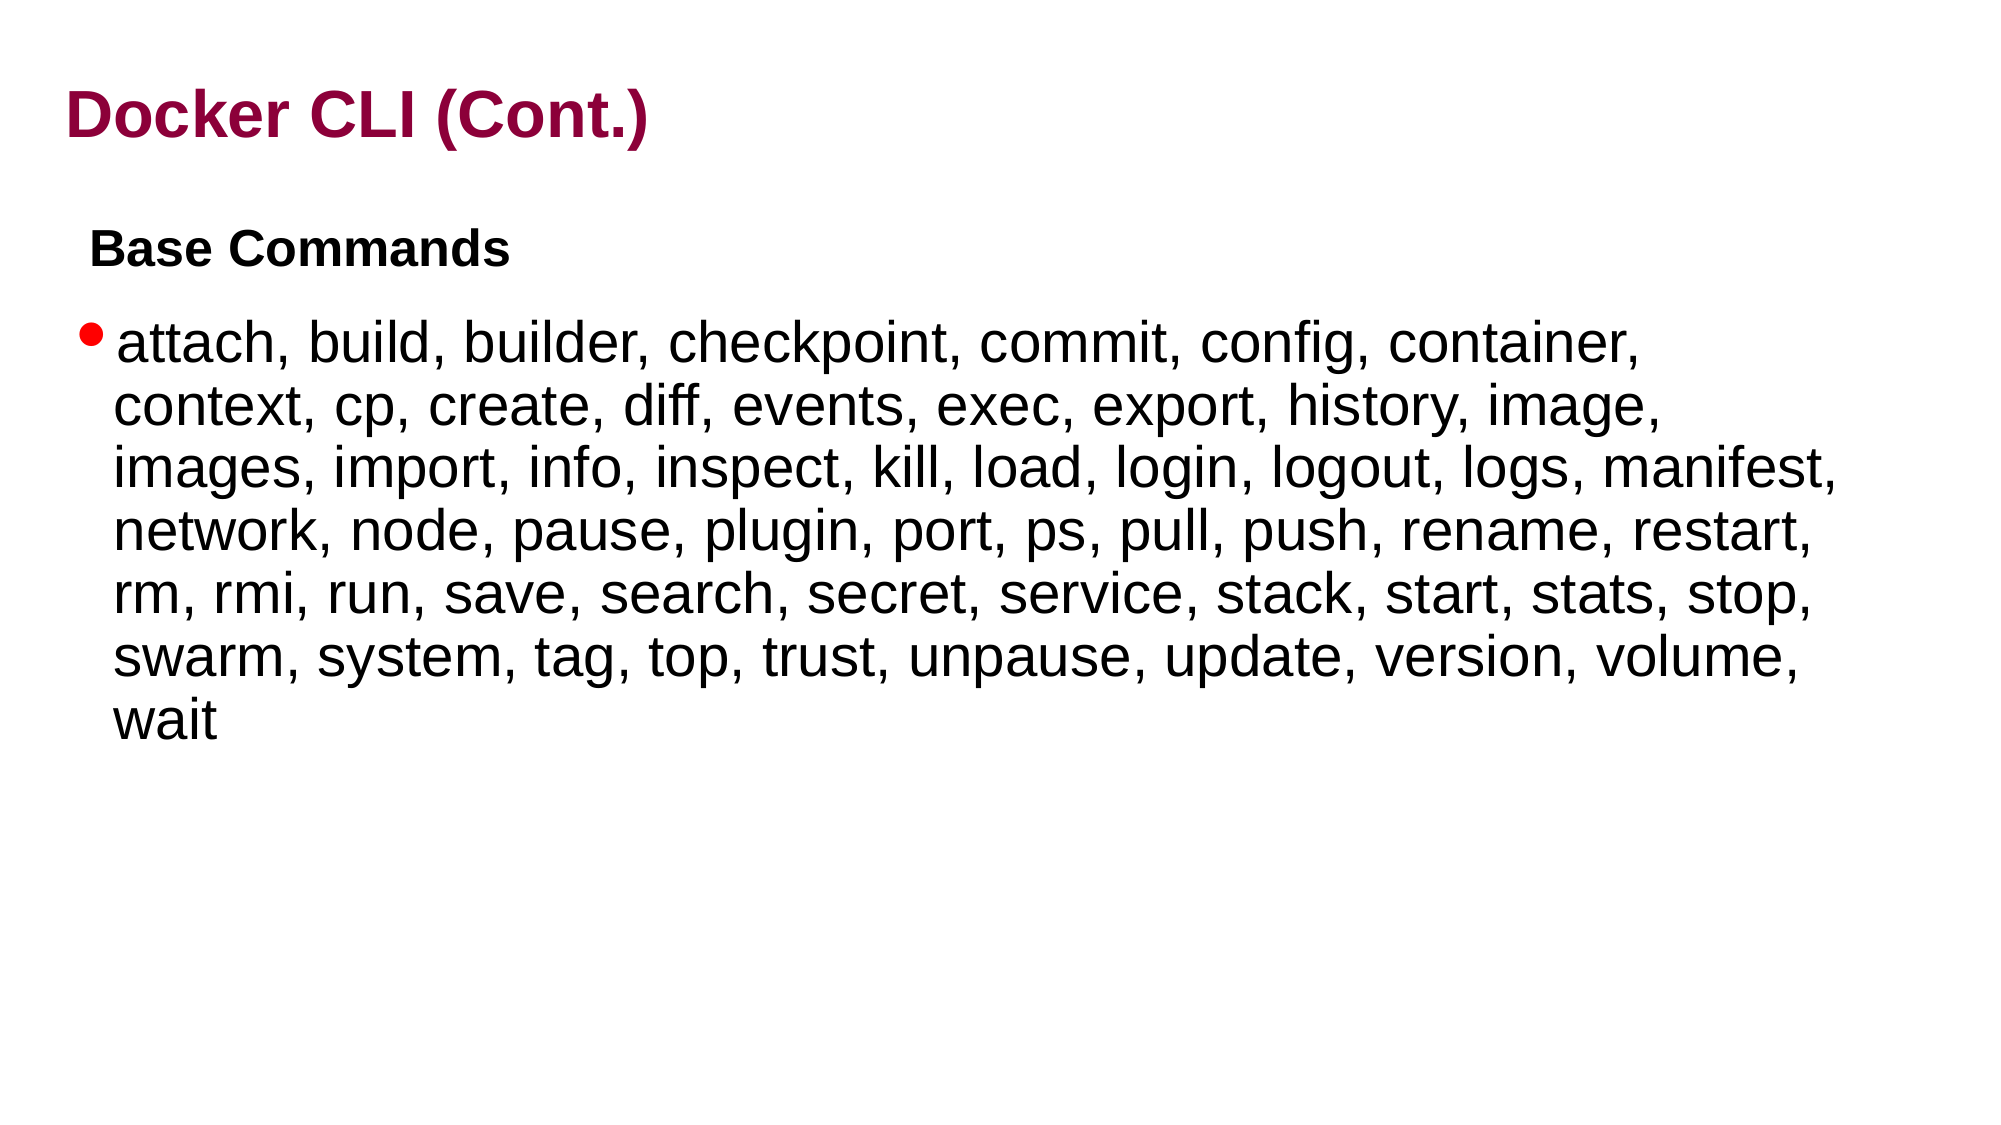

# Docker CLI (Cont.)
Base Commands
attach, build, builder, checkpoint, commit, config, container, context, cp, create, diff, events, exec, export, history, image, images, import, info, inspect, kill, load, login, logout, logs, manifest, network, node, pause, plugin, port, ps, pull, push, rename, restart, rm, rmi, run, save, search, secret, service, stack, start, stats, stop, swarm, system, tag, top, trust, unpause, update, version, volume, wait